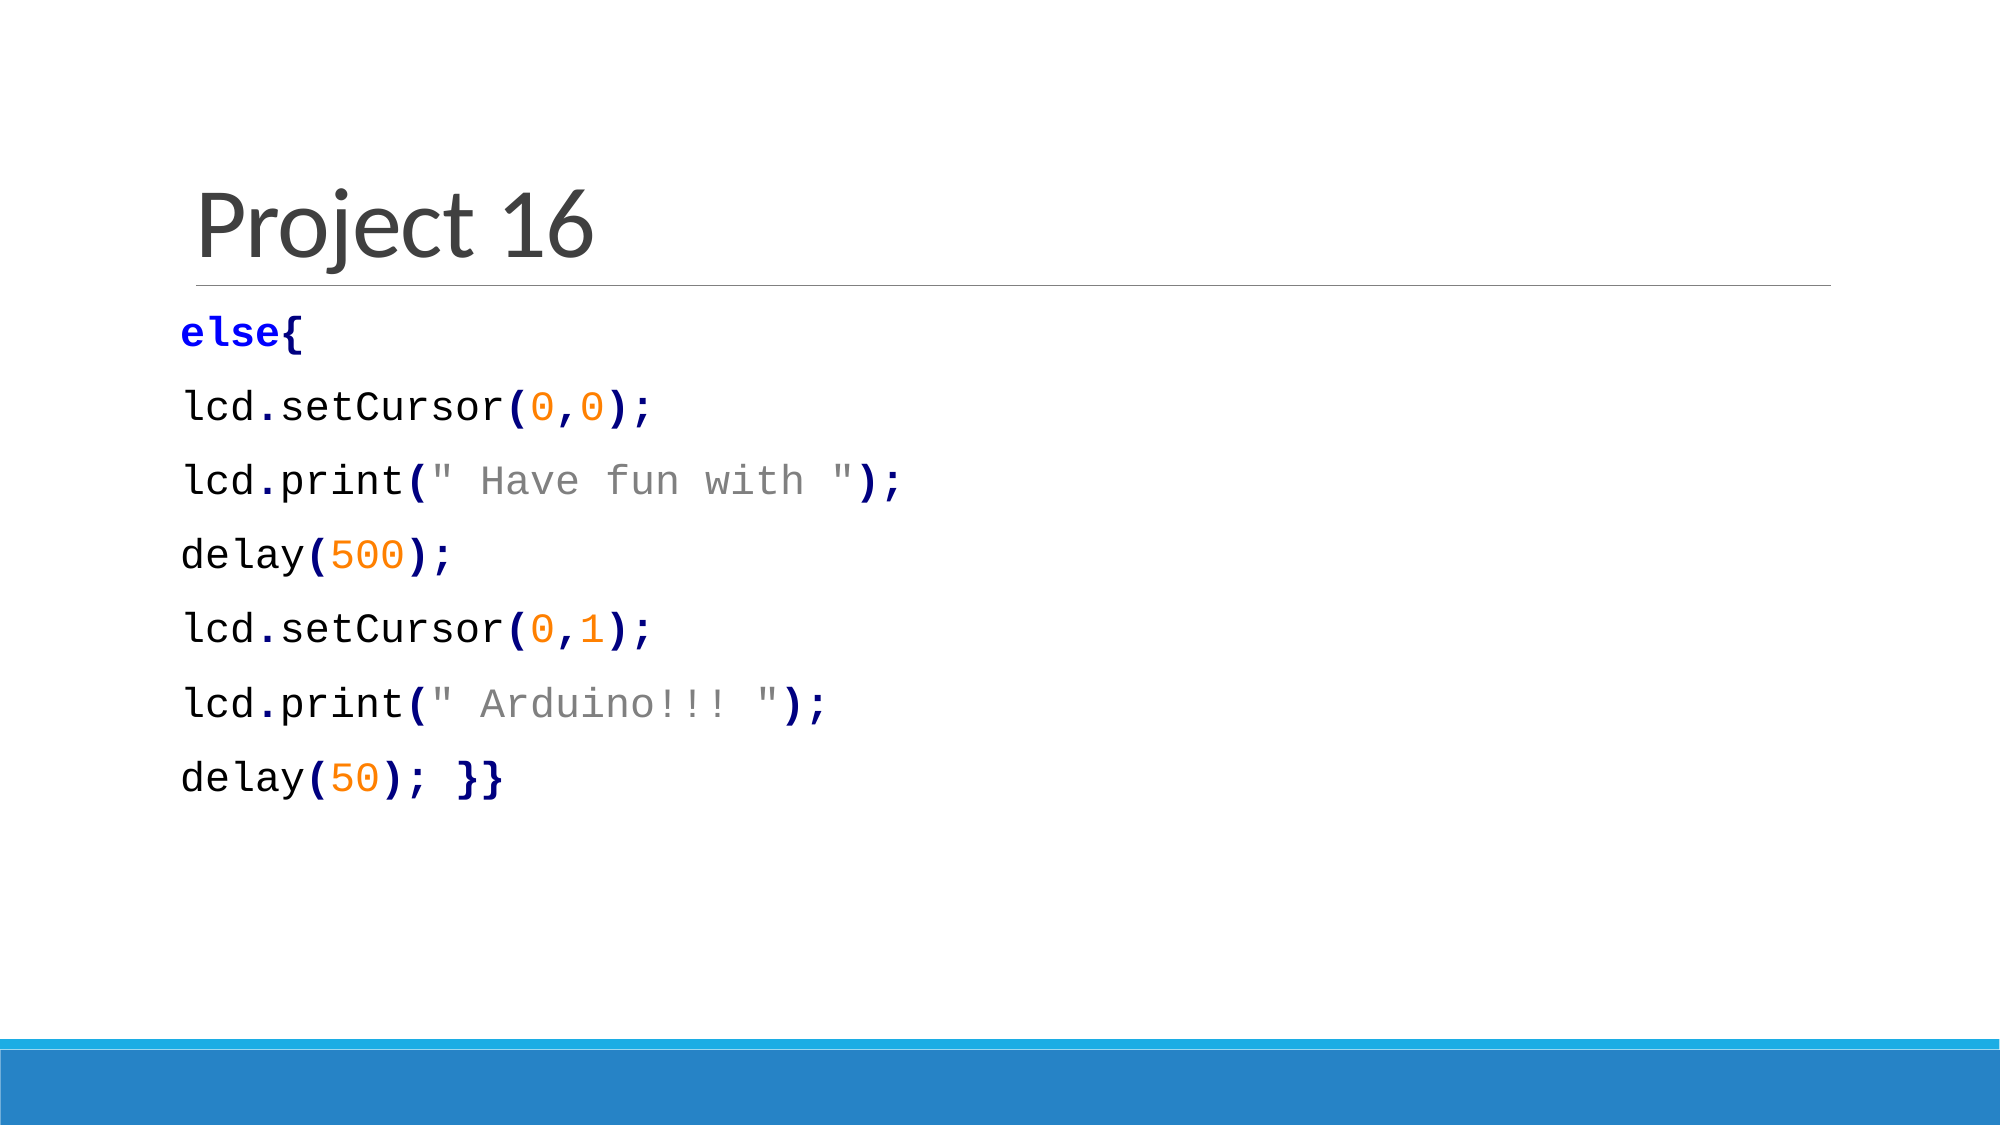

# Project 16
else{
lcd.setCursor(0,0);
lcd.print(" Have fun with ");
delay(500);
lcd.setCursor(0,1);
lcd.print(" Arduino!!! ");
delay(50); }}